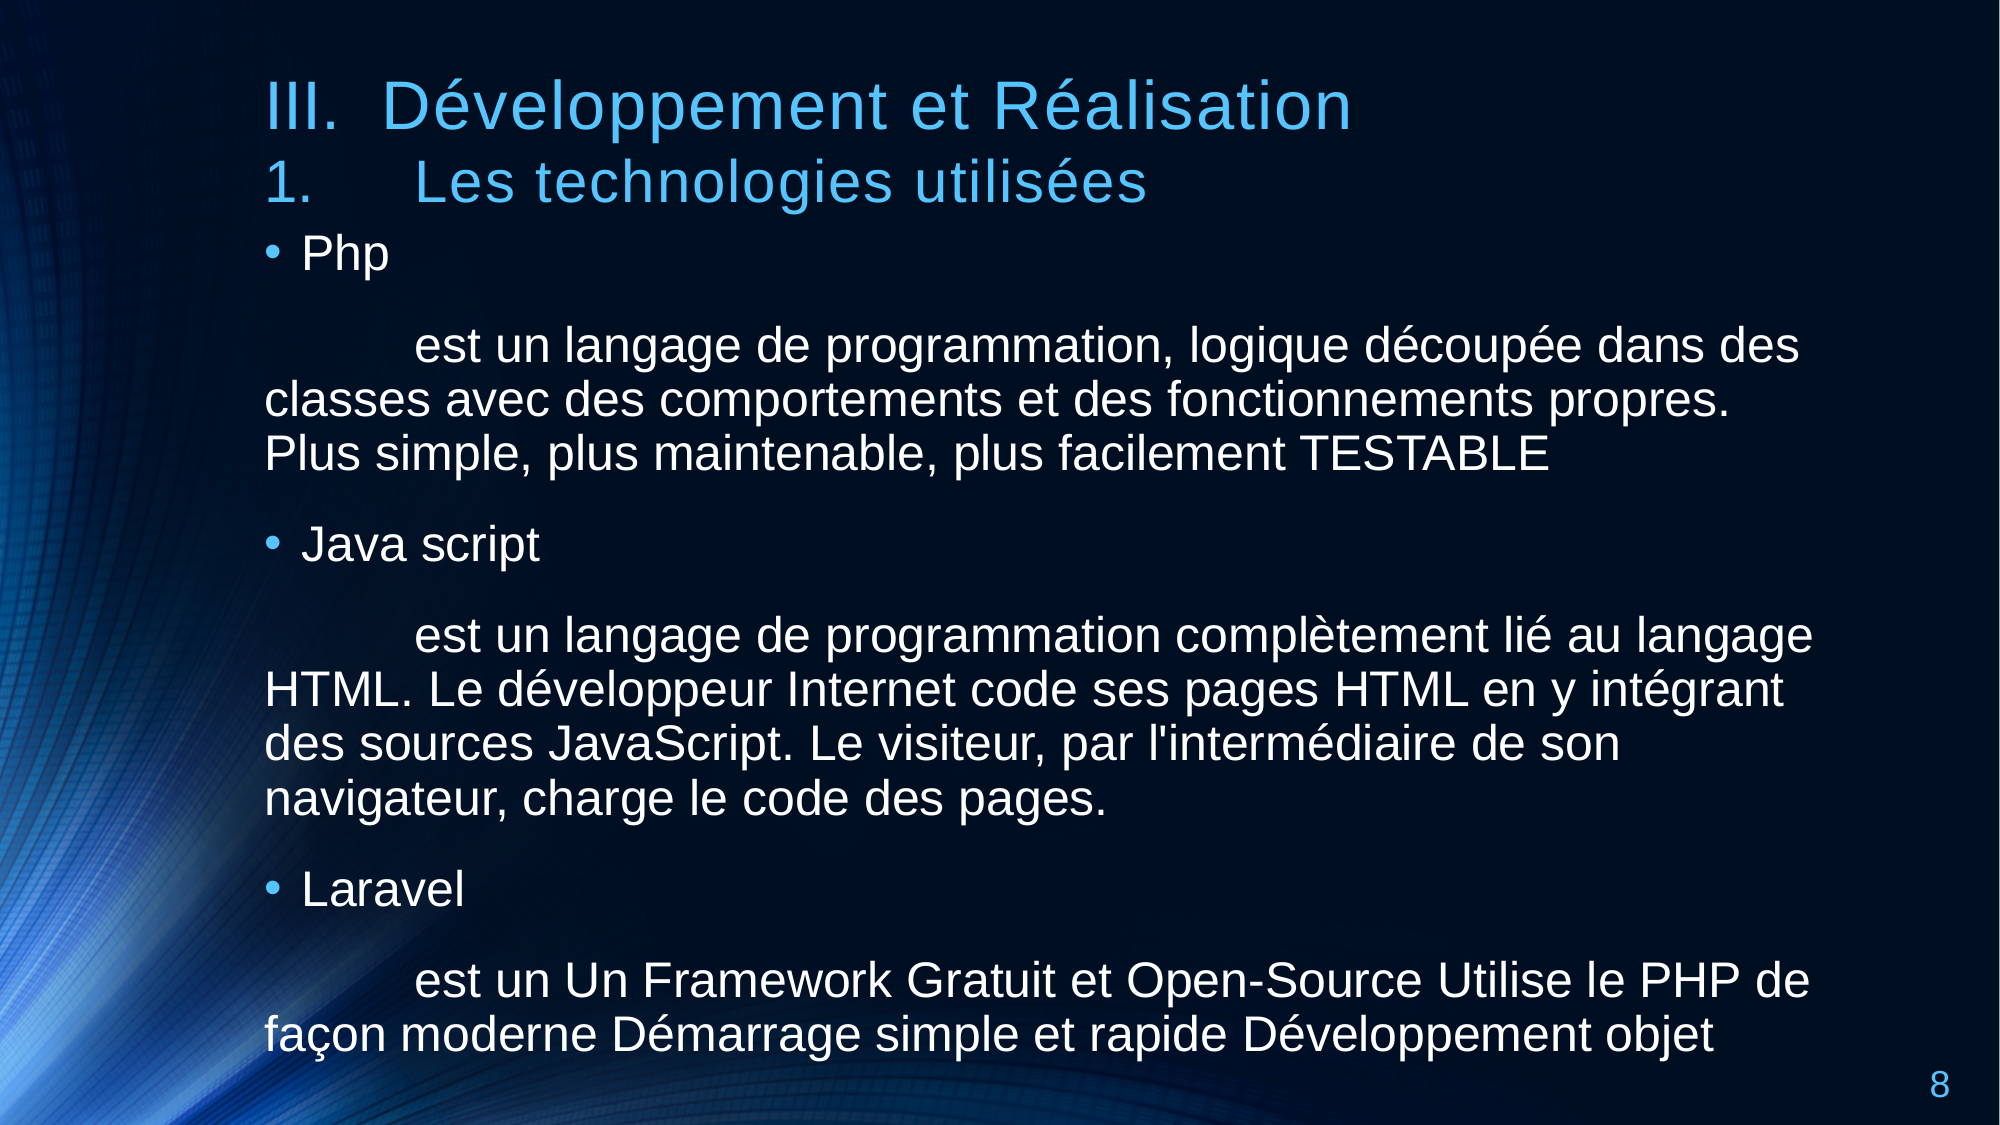

# Développement et Réalisation
Les technologies utilisées

Php
	est un langage de programmation, logique découpée dans des classes avec des comportements et des fonctionnements propres. Plus simple, plus maintenable, plus facilement TESTABLE
Java script
	est un langage de programmation complètement lié au langage HTML. Le développeur Internet code ses pages HTML en y intégrant des sources JavaScript. Le visiteur, par l'intermédiaire de son navigateur, charge le code des pages.
Laravel
	est un Un Framework Gratuit et Open-Source Utilise le PHP de façon moderne Démarrage simple et rapide Développement objet
8